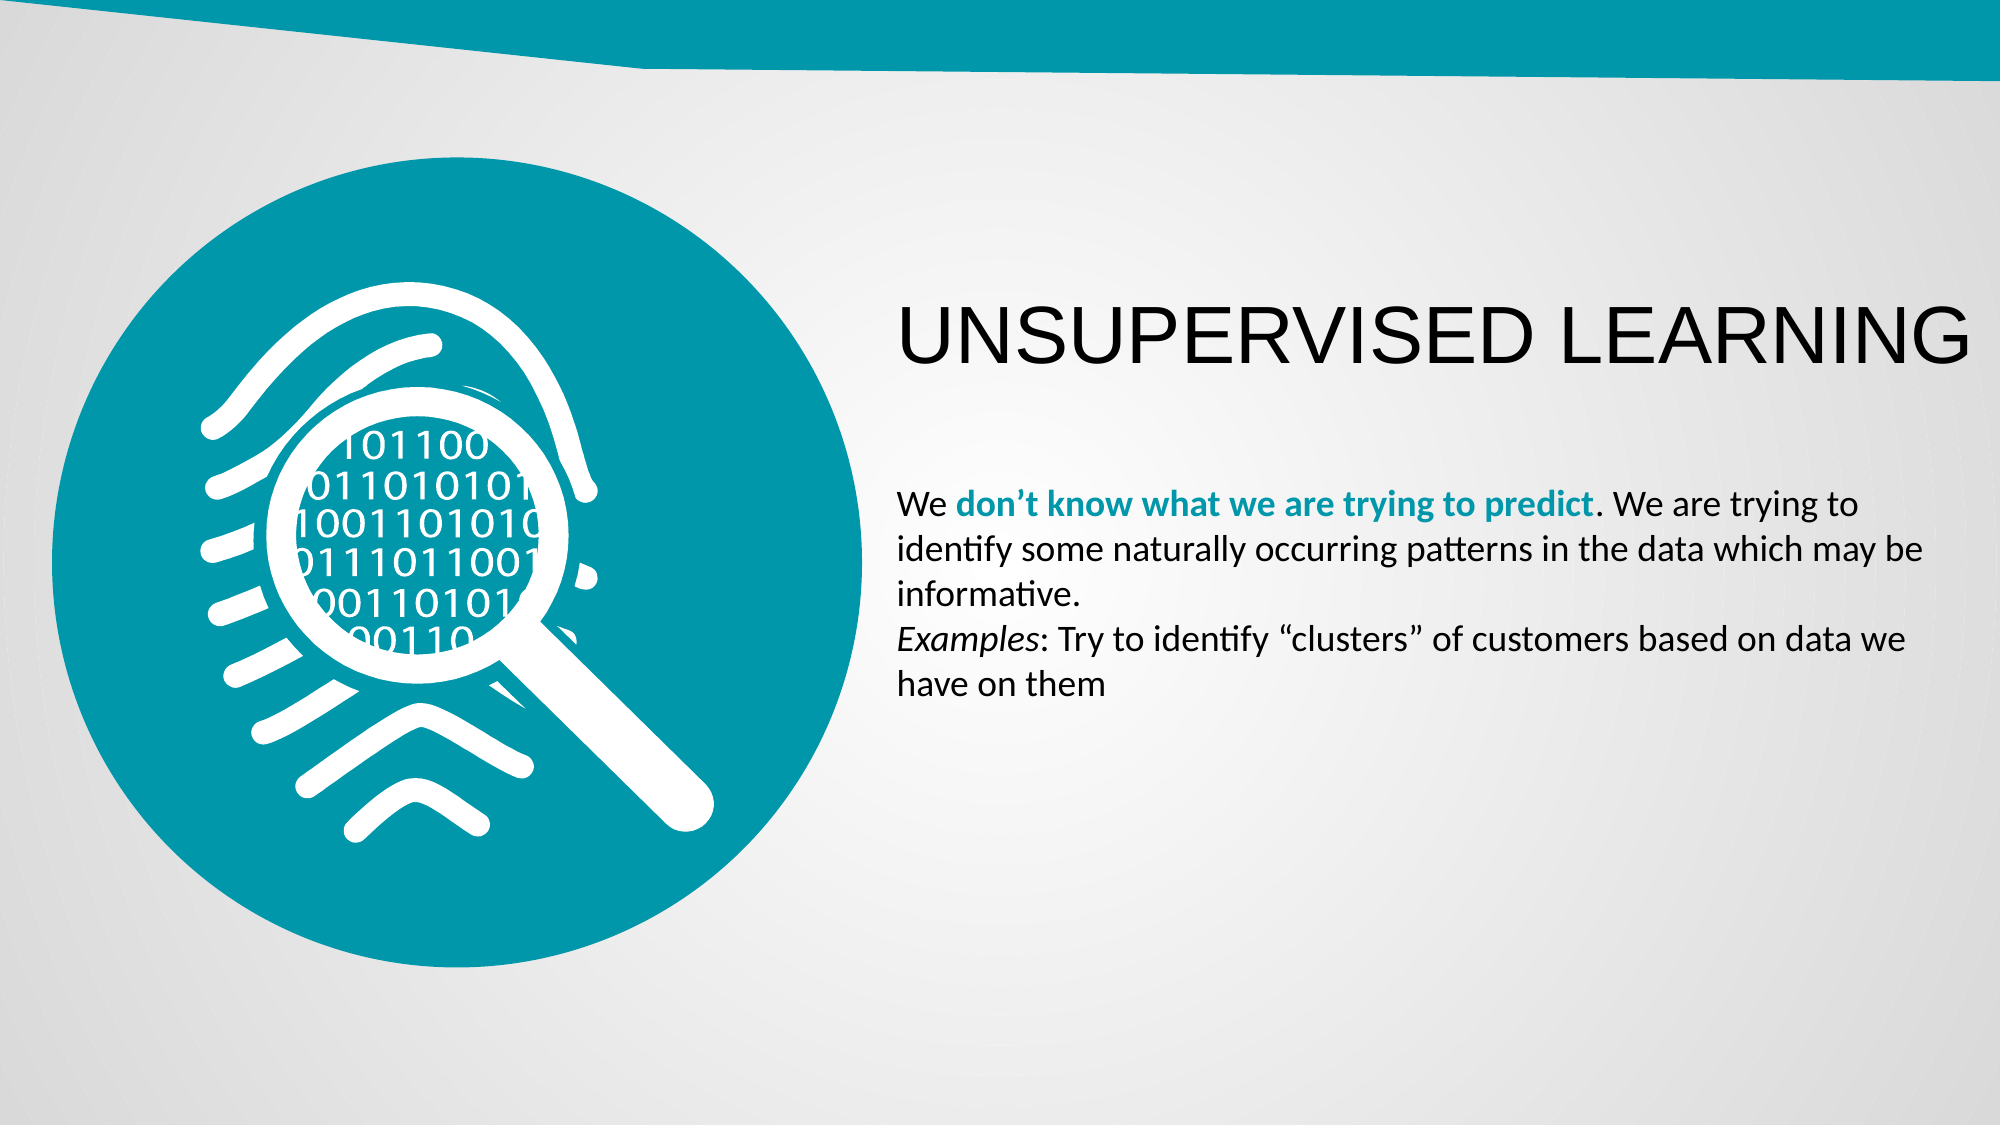

Unsupervised Learning
We don’t know what we are trying to predict. We are trying to identify some naturally occurring patterns in the data which may be informative.
Examples: Try to identify “clusters” of customers based on data we have on them